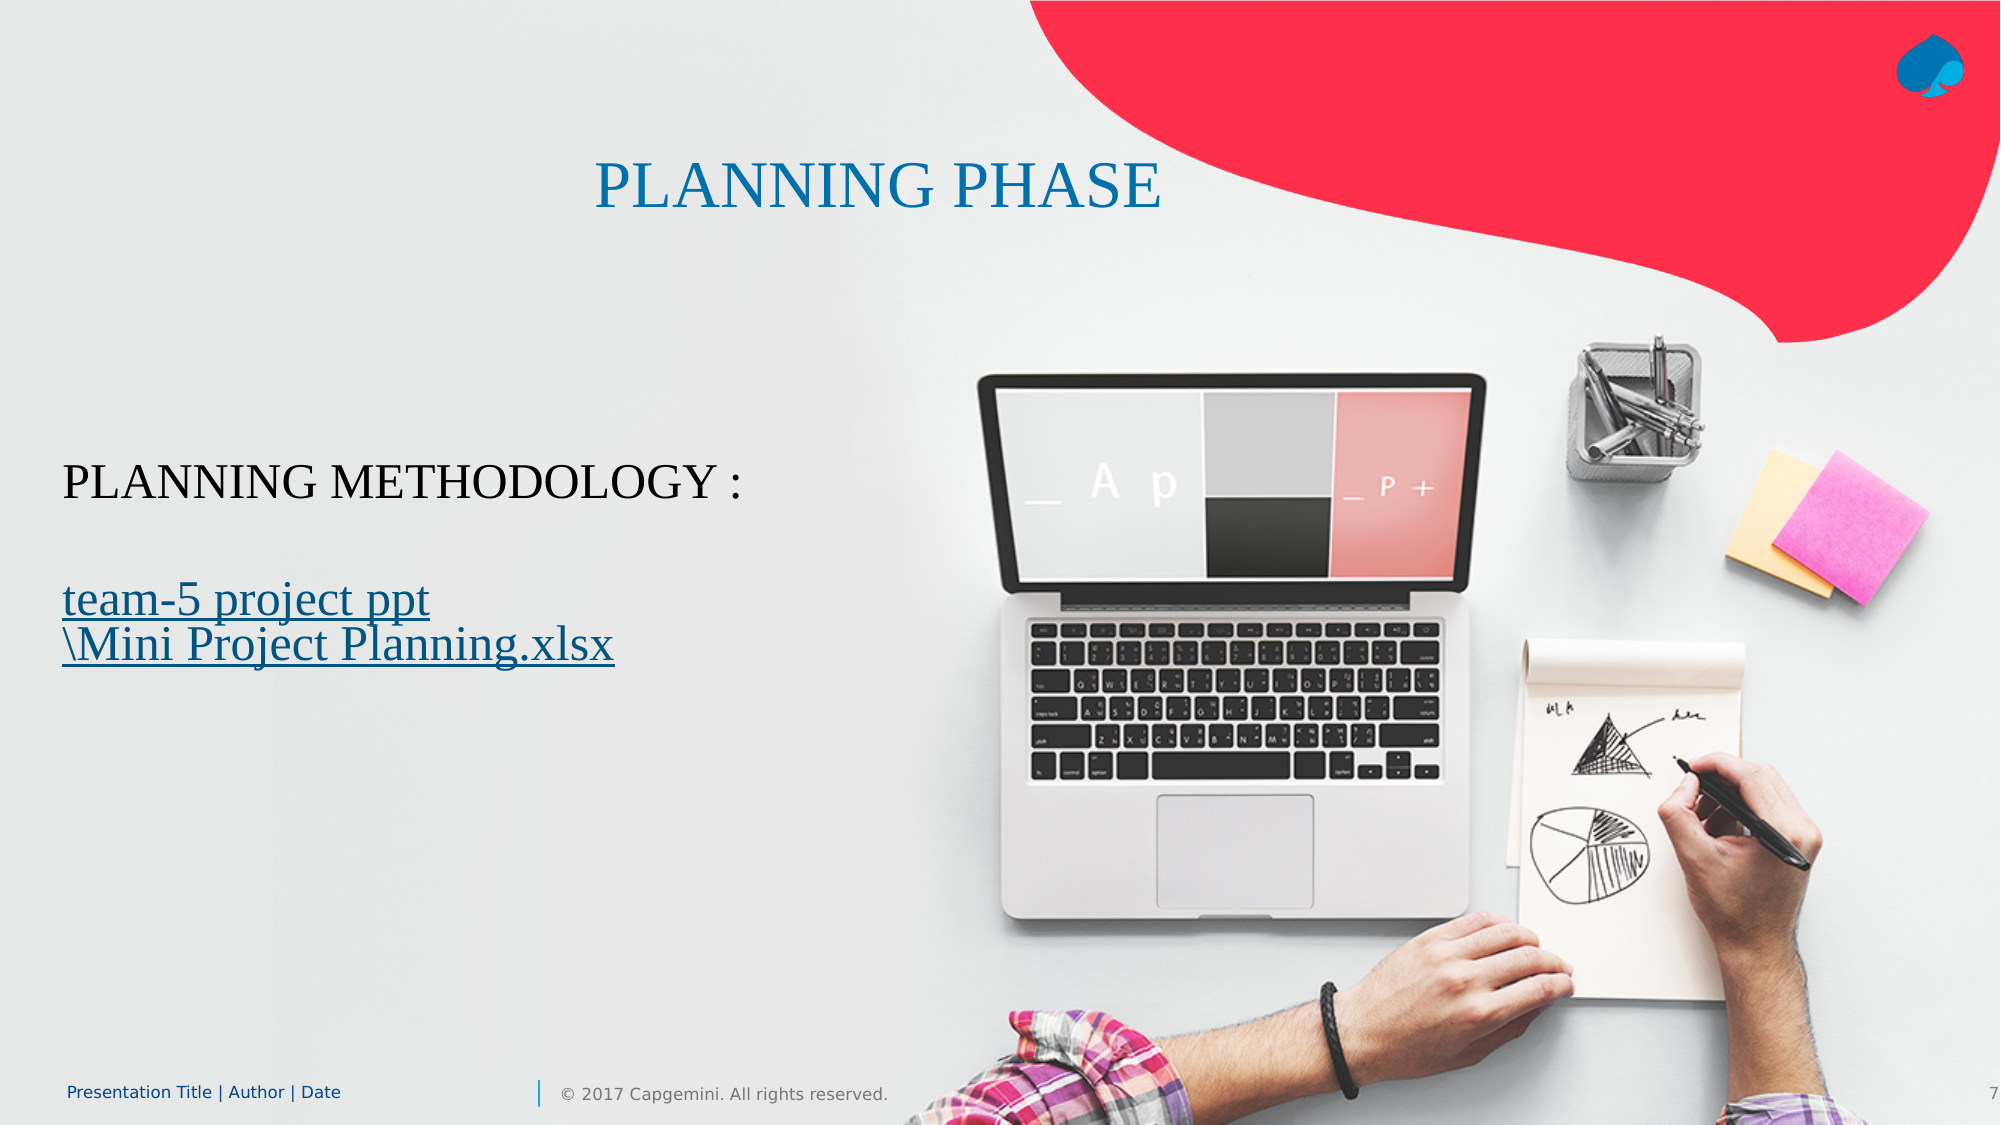

# PLANNING PHASE
PLANNING METHODOLOGY :

team-5 project ppt\Mini Project Planning.xlsx